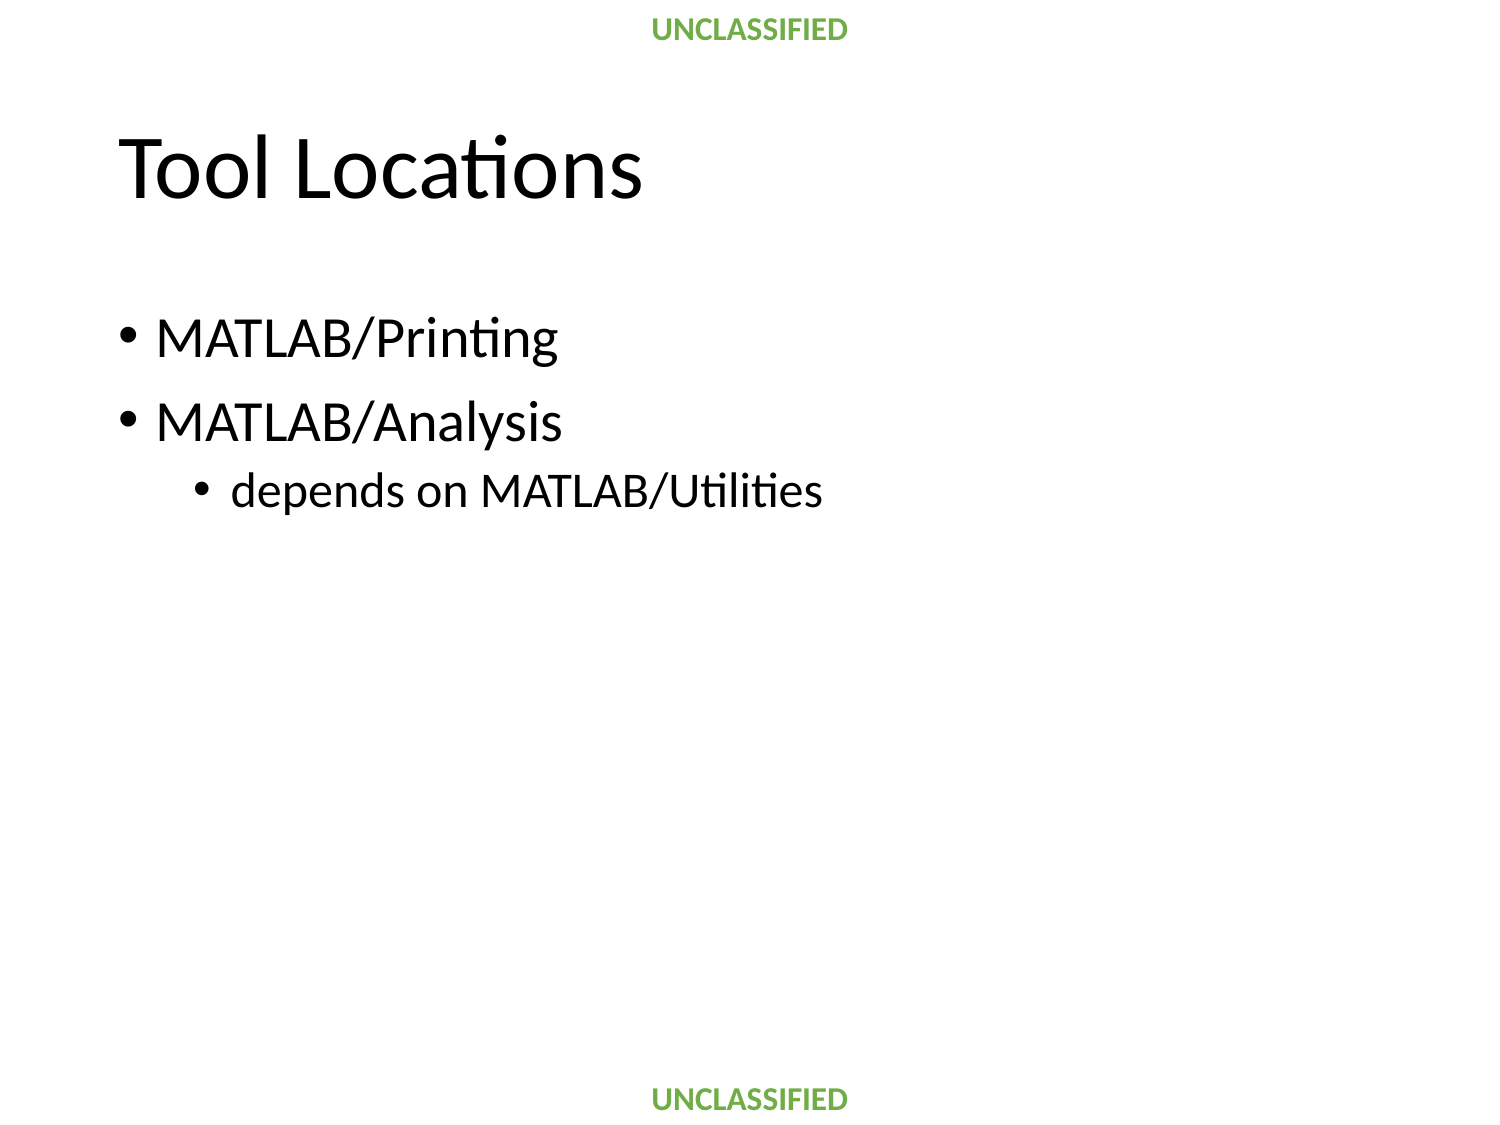

# Tool Locations
MATLAB/Printing
MATLAB/Analysis
depends on MATLAB/Utilities